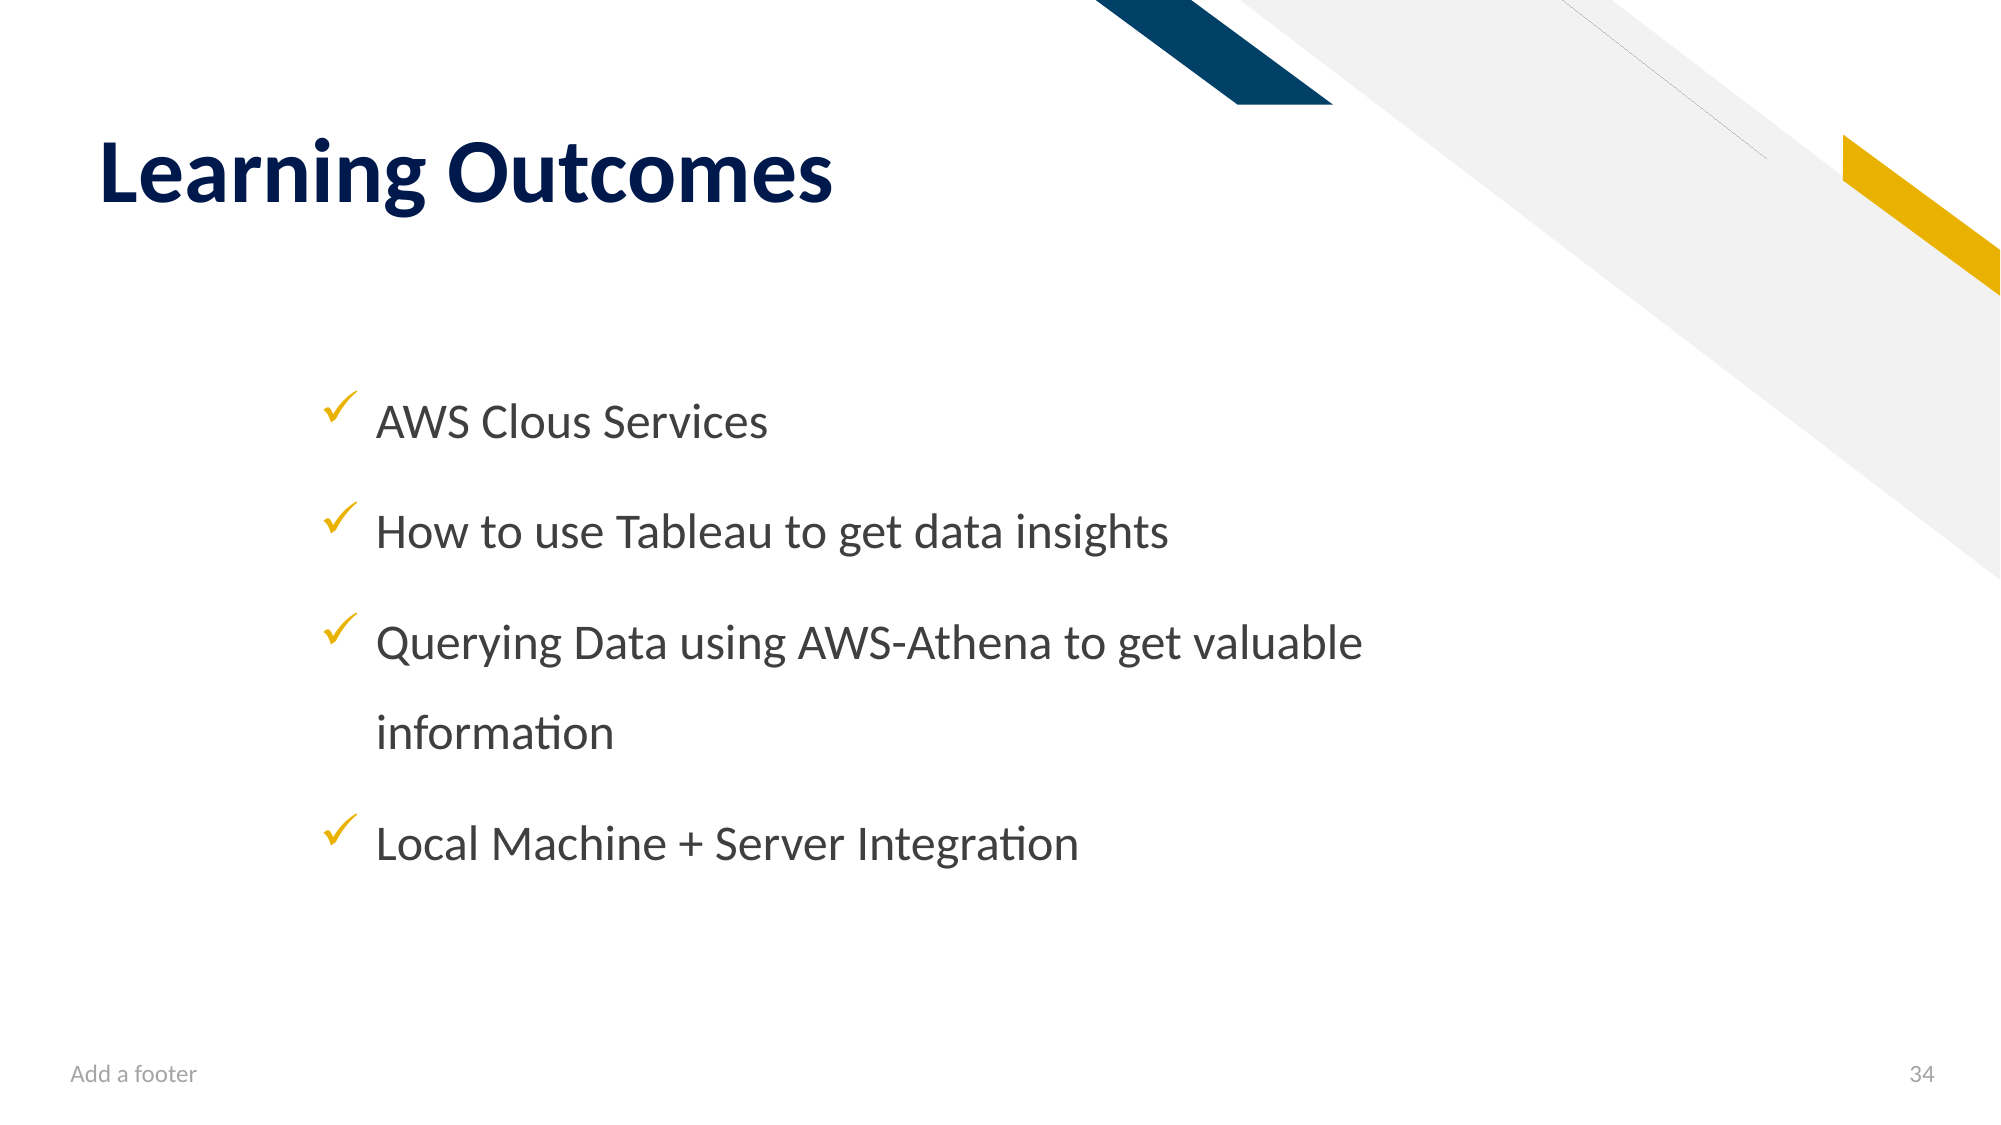

# Learning Outcomes
AWS Clous Services
How to use Tableau to get data insights
Querying Data using AWS-Athena to get valuable information
Local Machine + Server Integration

Add a footer
34